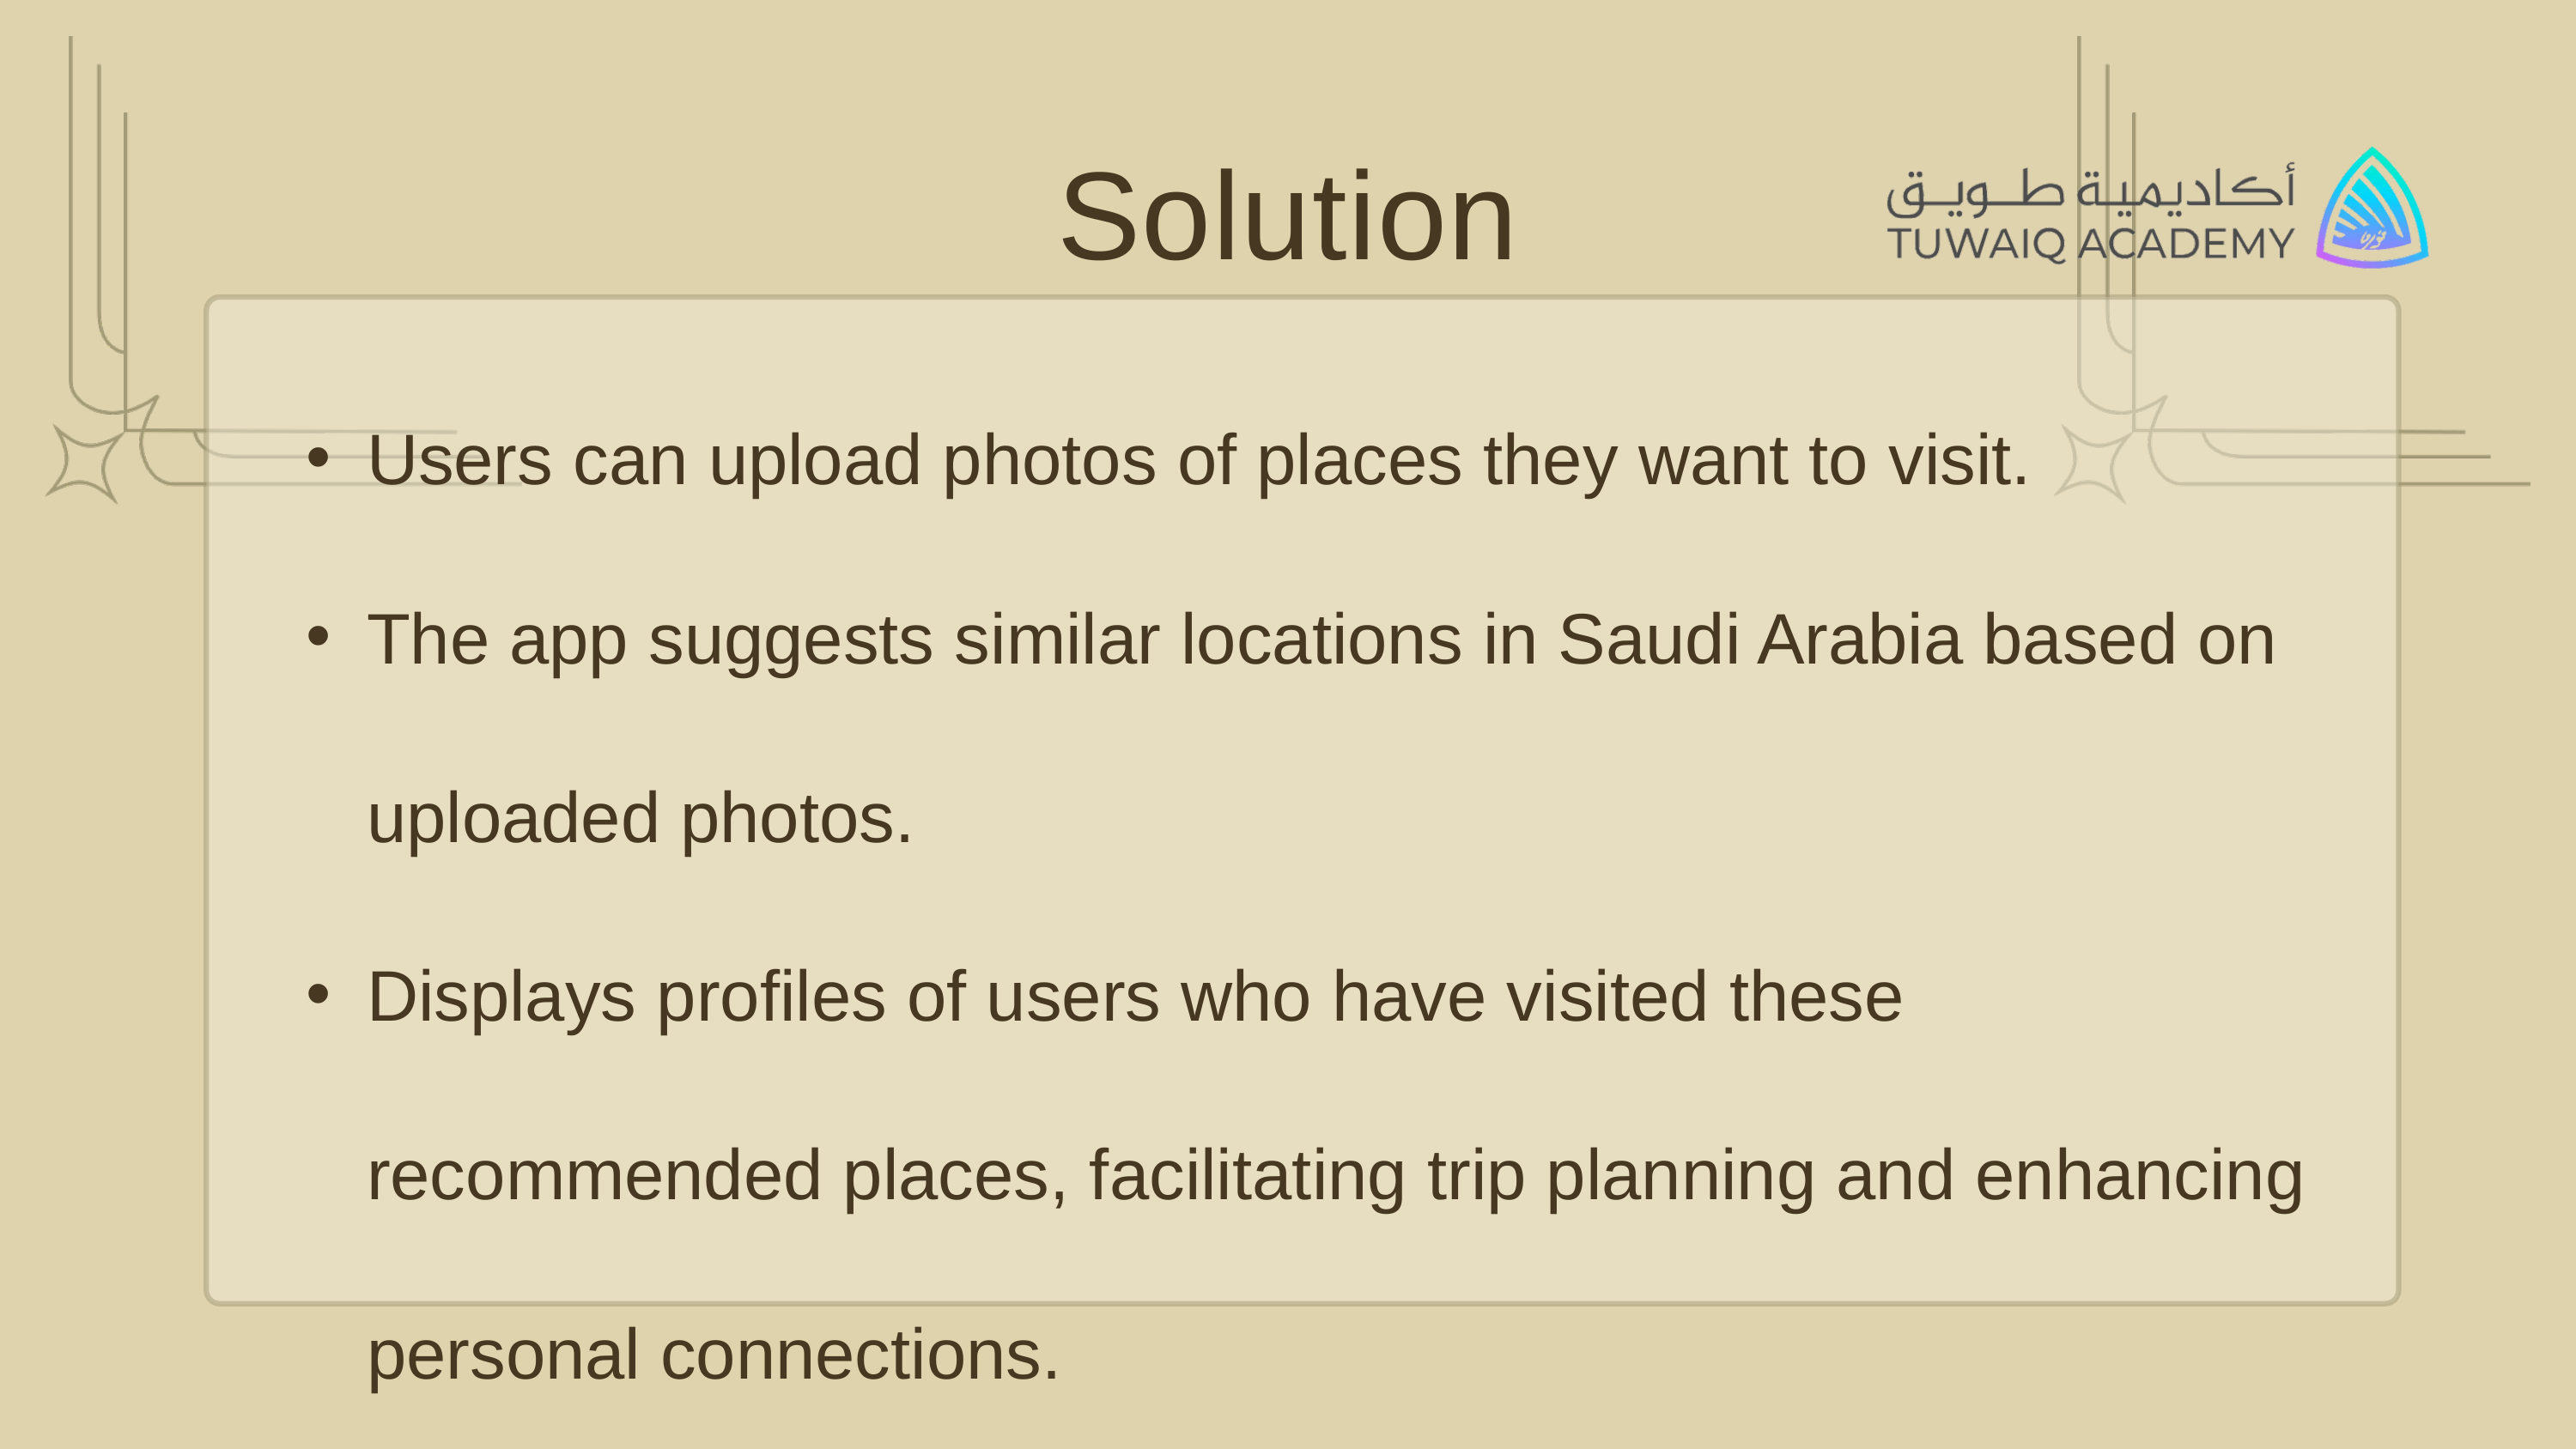

Solution

Users can upload photos of places they want to visit.
The app suggests similar locations in Saudi Arabia based on uploaded photos.
Displays profiles of users who have visited these recommended places, facilitating trip planning and enhancing personal connections.
Making trip planning more convenient and facilitating connections with others.